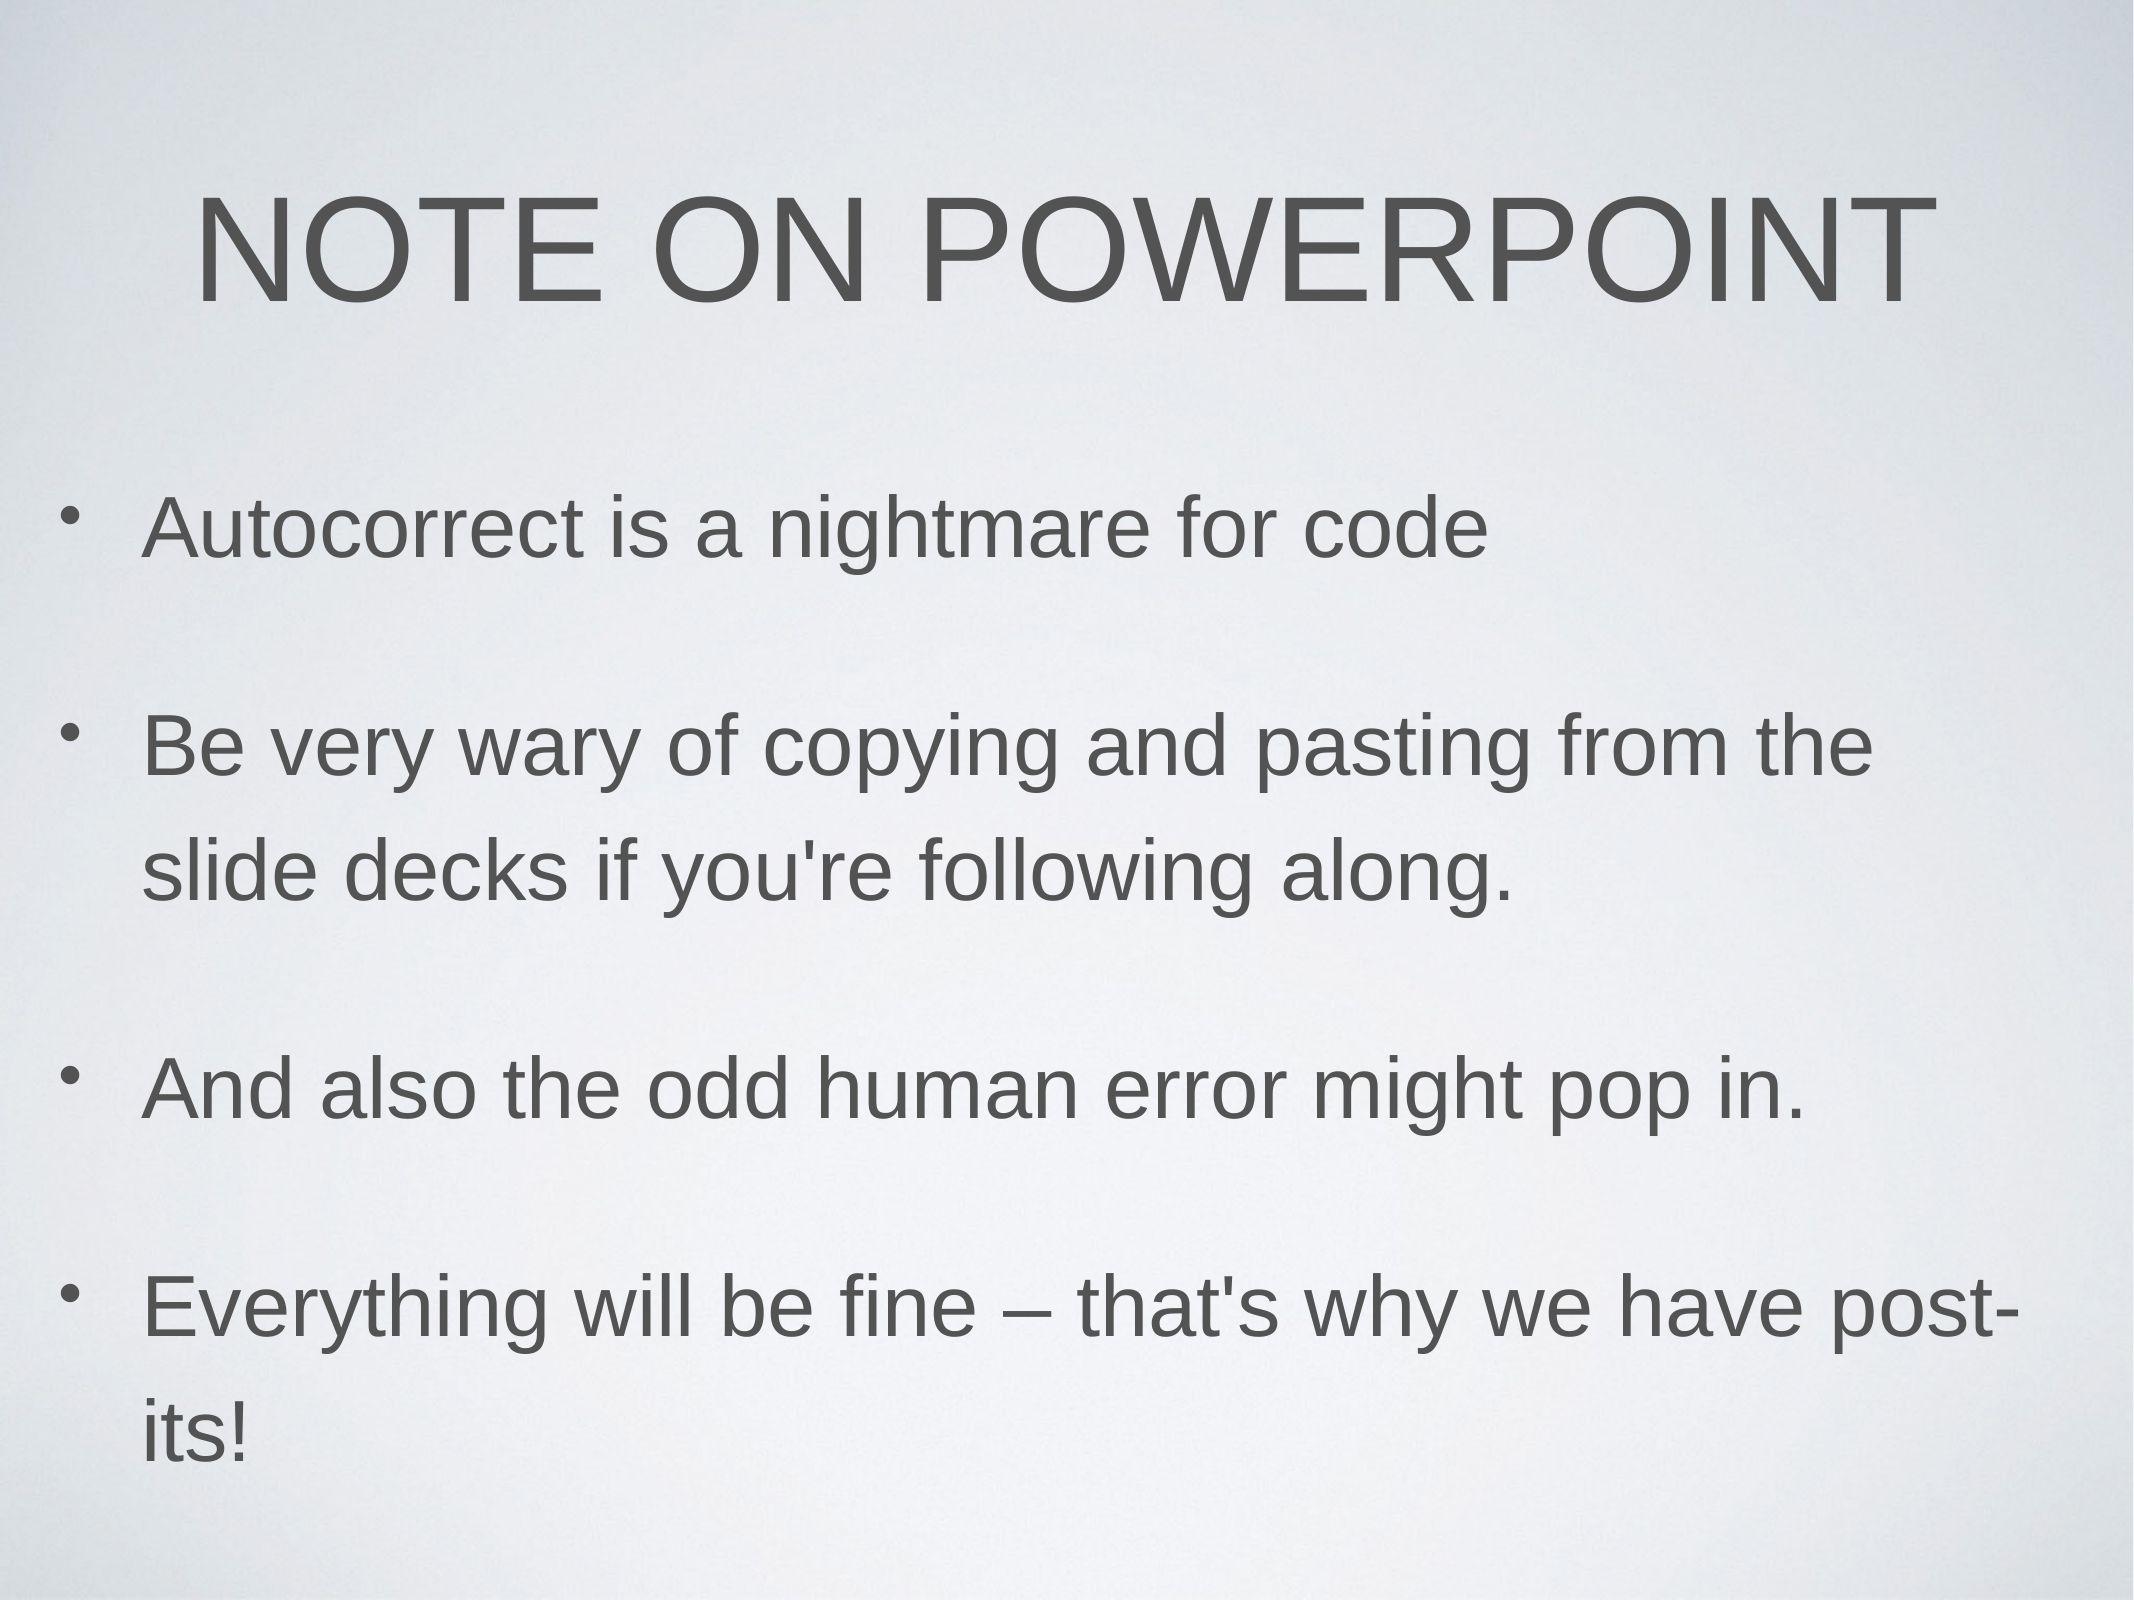

# Note on Powerpoint
Autocorrect is a nightmare for code
Be very wary of copying and pasting from the slide decks if you're following along.
And also the odd human error might pop in.
Everything will be fine – that's why we have post-its!